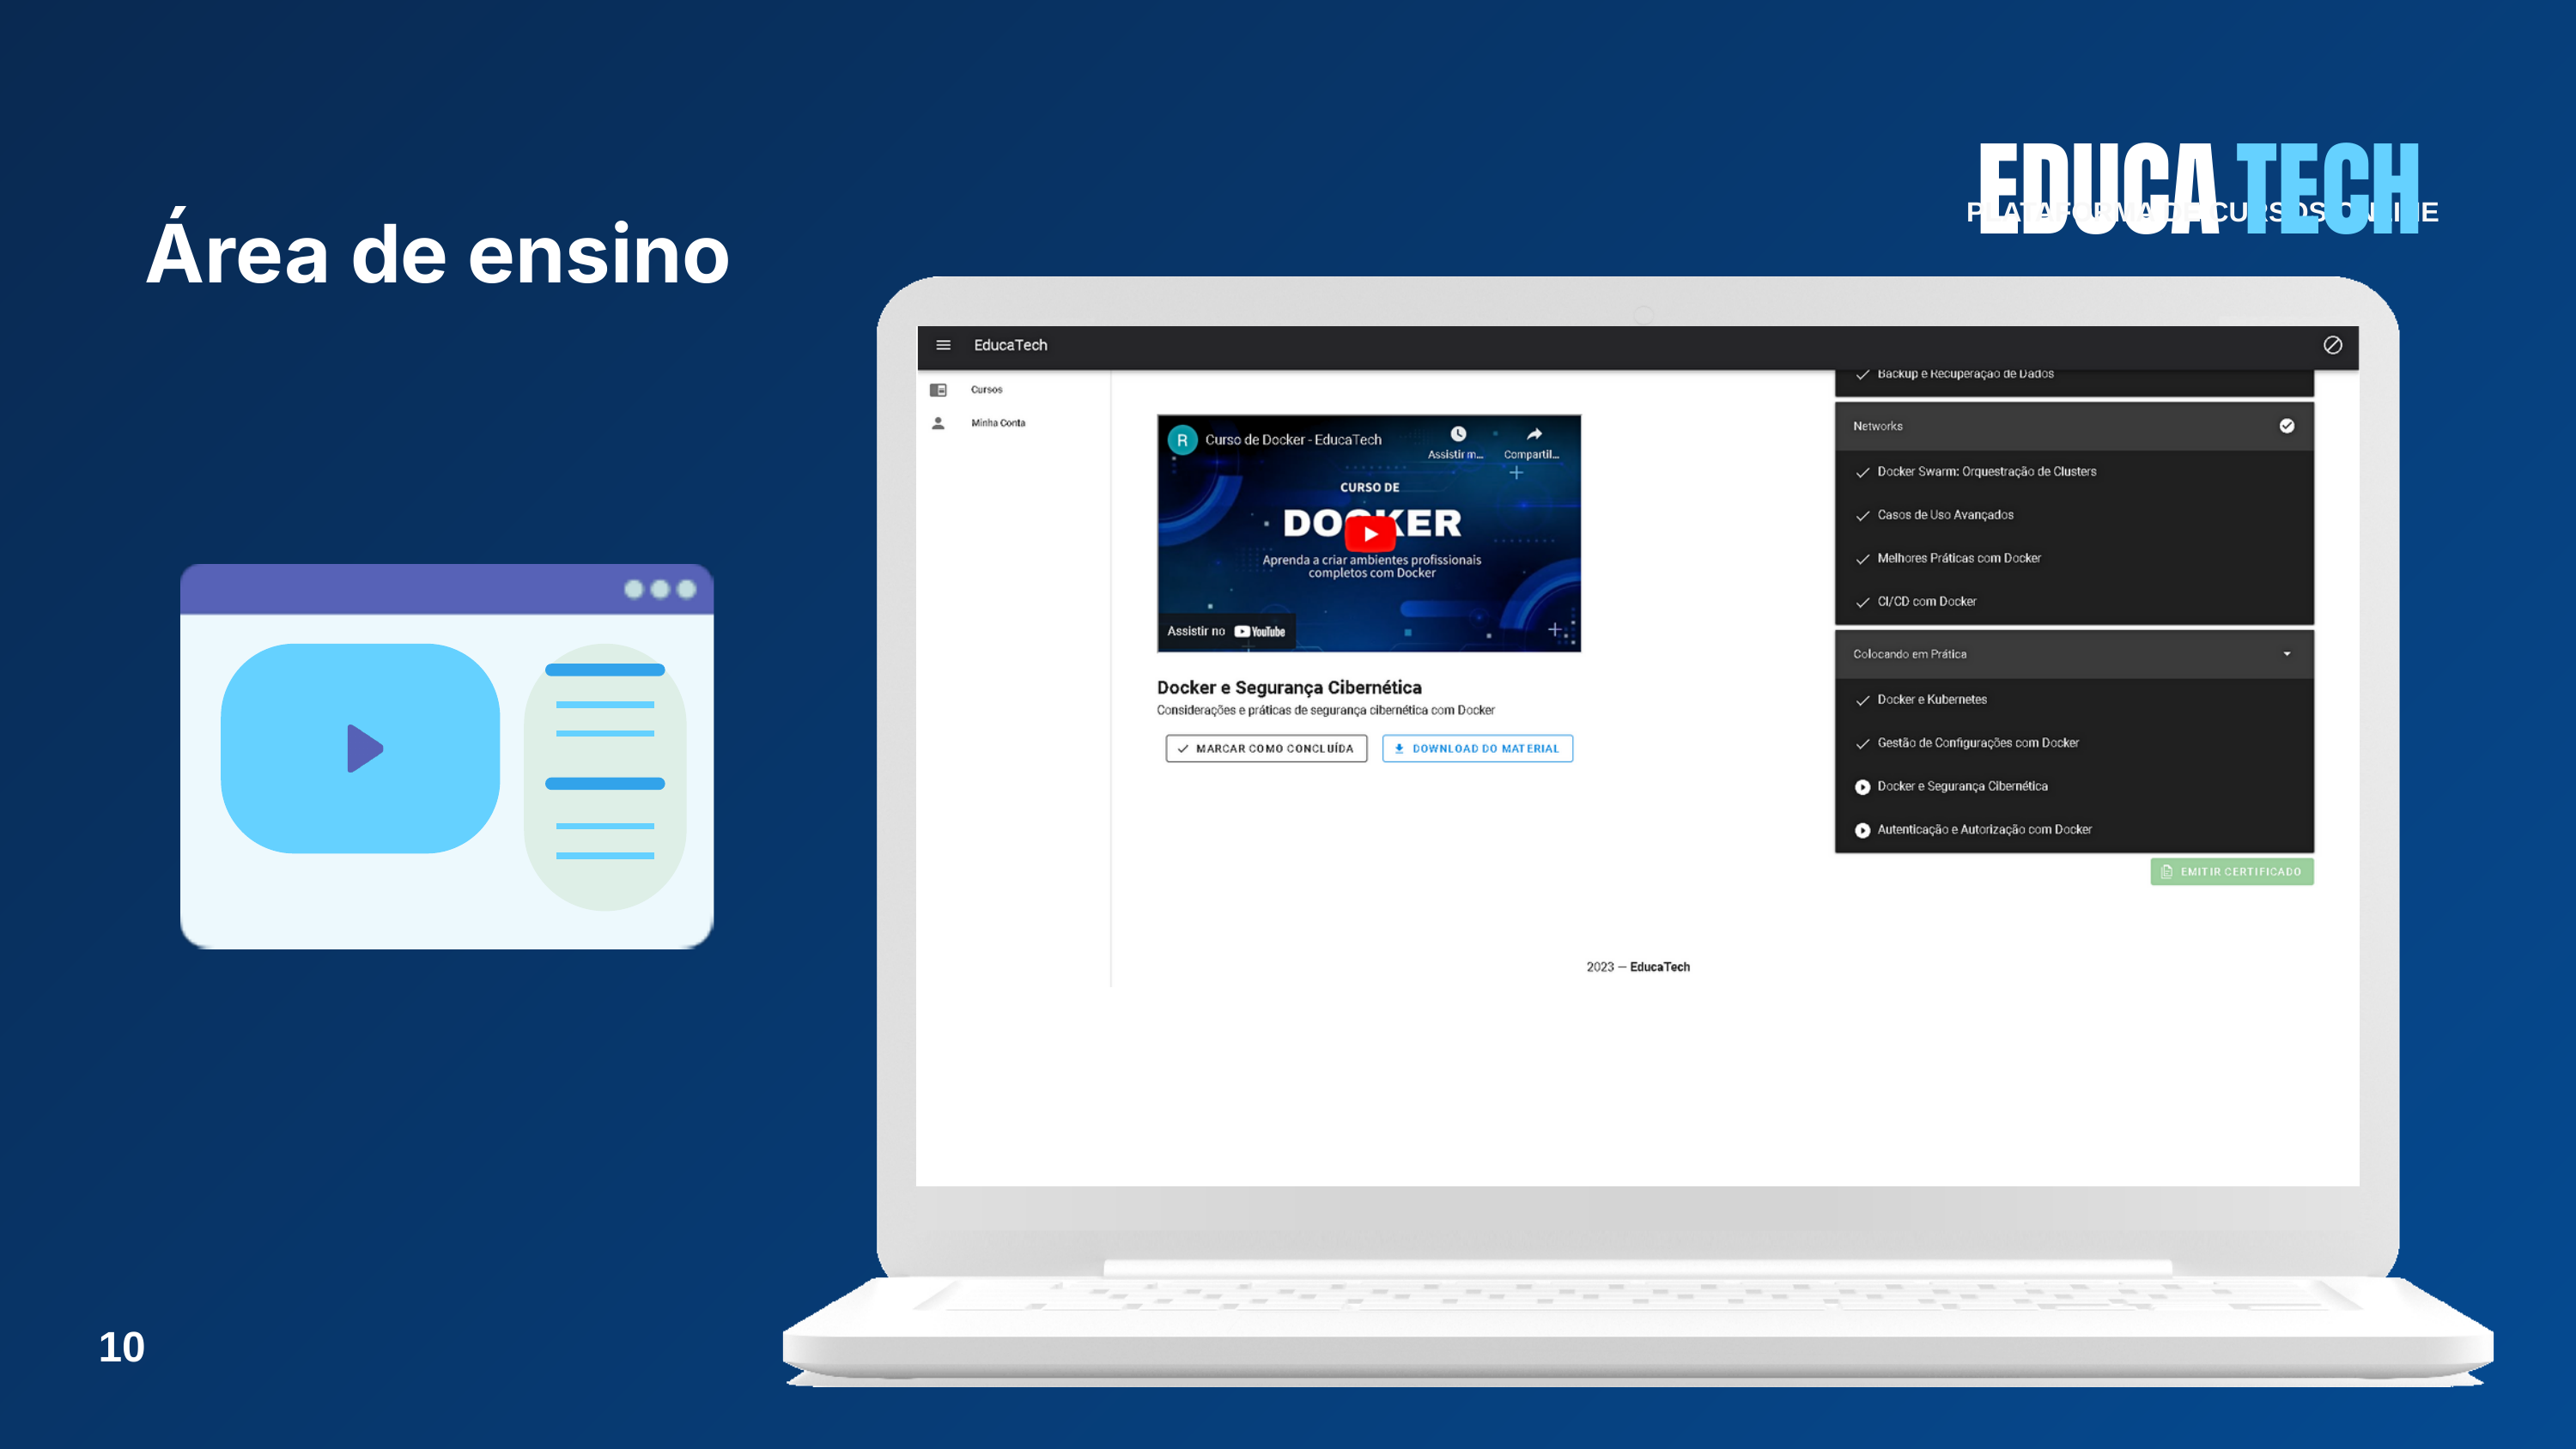

TECH
EDUCA
PLATAFORMA DE CURSOS ONLINE
Área de ensino

10